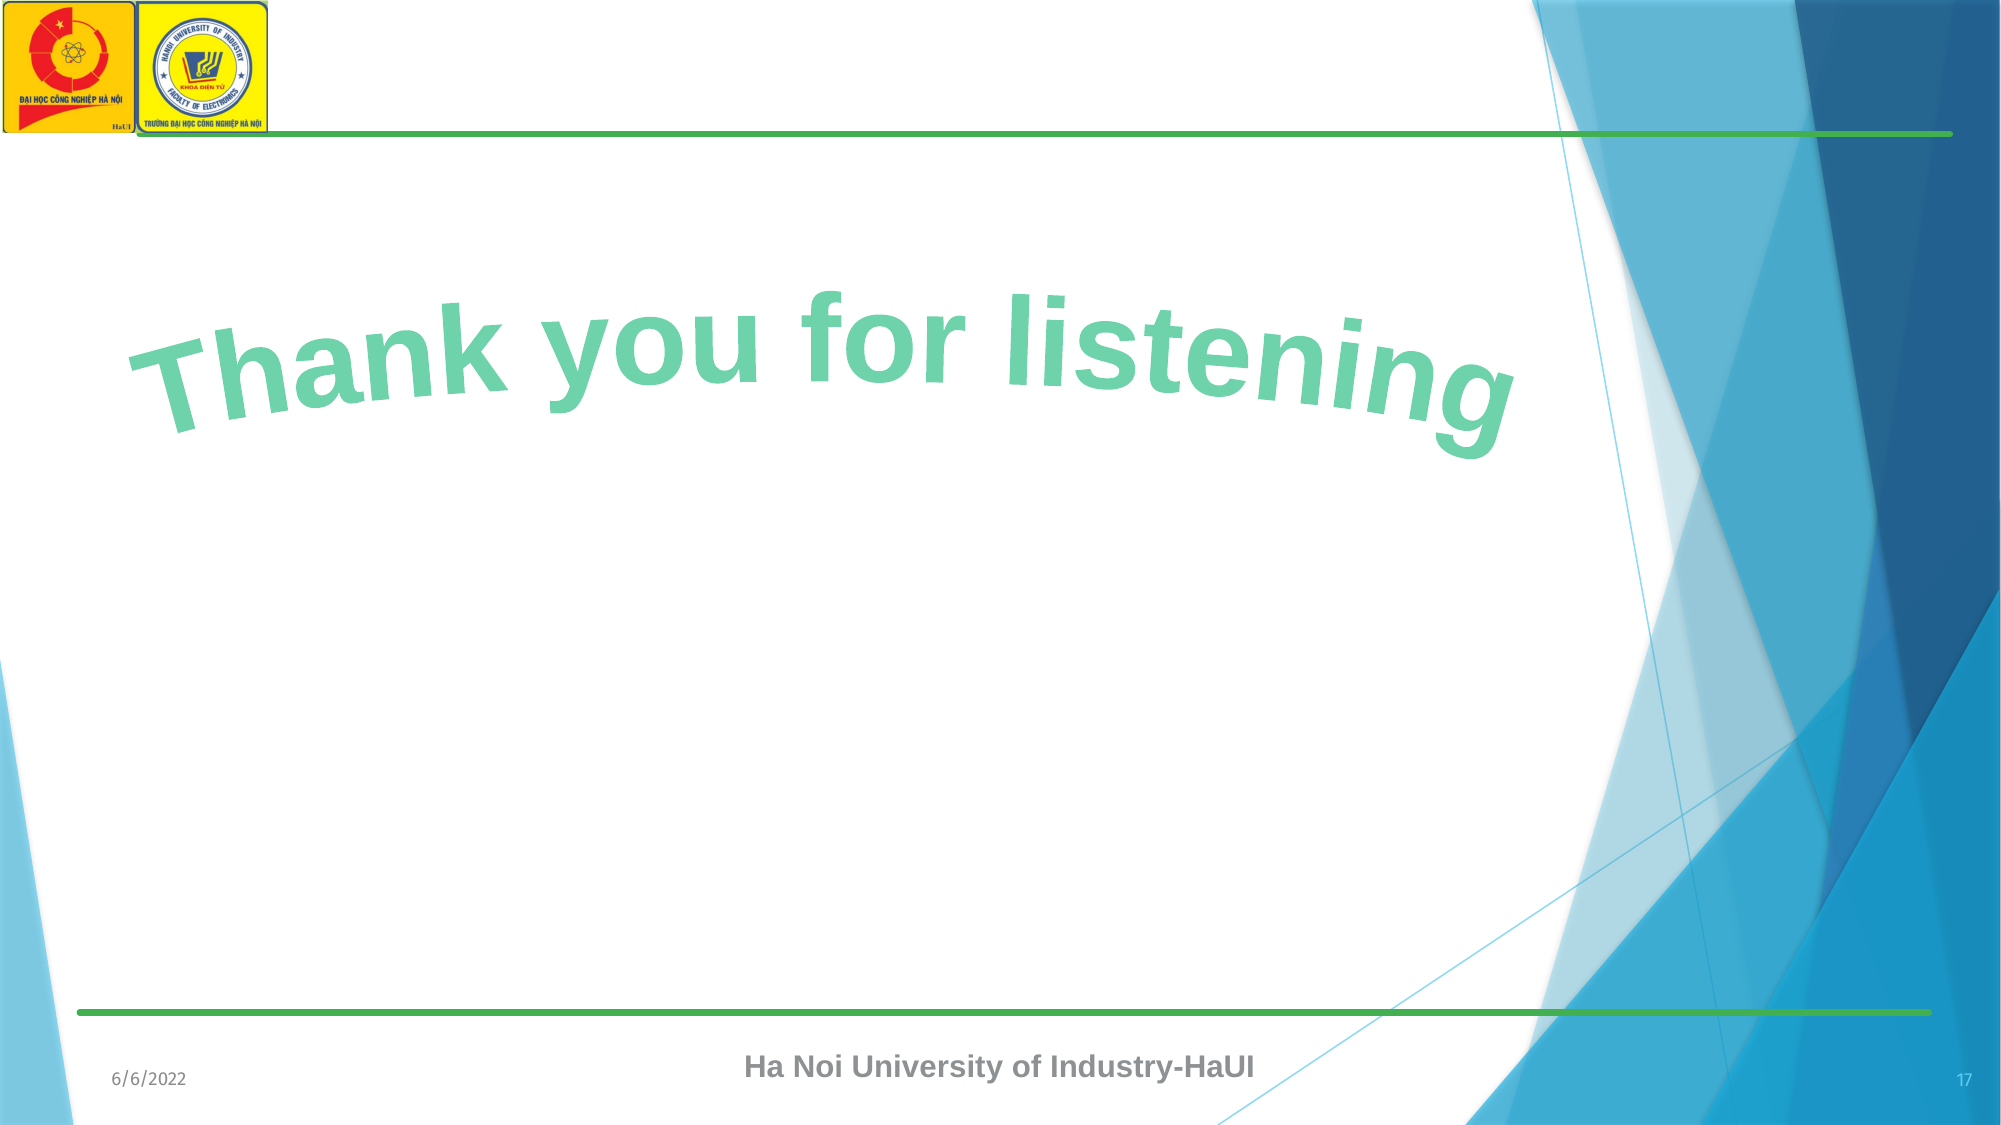

Thank you for listening
6/6/2022
Ha Noi University of Industry-HaUI

17